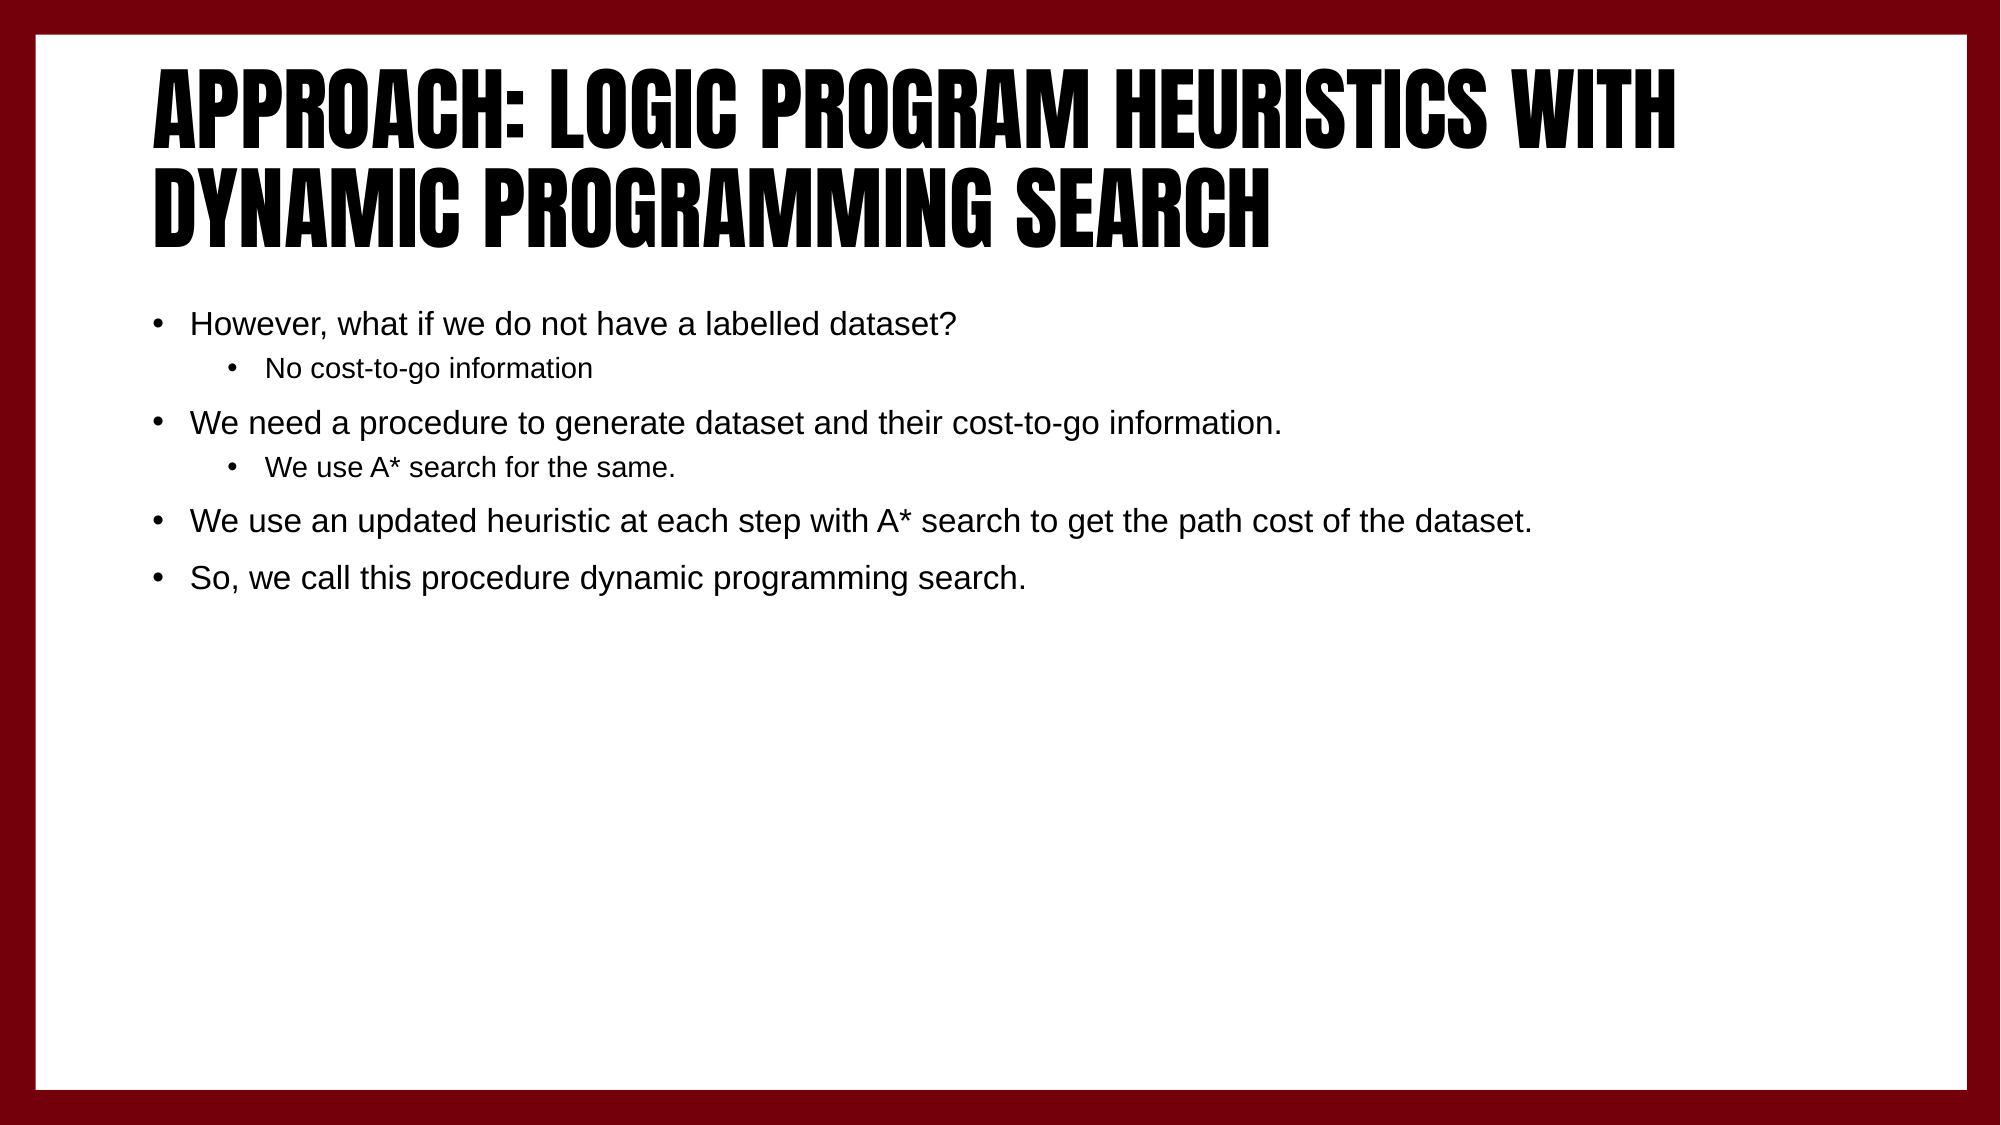

# APPROACH: LOGIC PROGRAM HEURISTICS WITH DYNAMIC PROGRAMMING SEARCH
However, what if we do not have a labelled dataset?
No cost-to-go information
We need a procedure to generate dataset and their cost-to-go information.
We use A* search for the same.
We use an updated heuristic at each step with A* search to get the path cost of the dataset.
So, we call this procedure dynamic programming search.
24